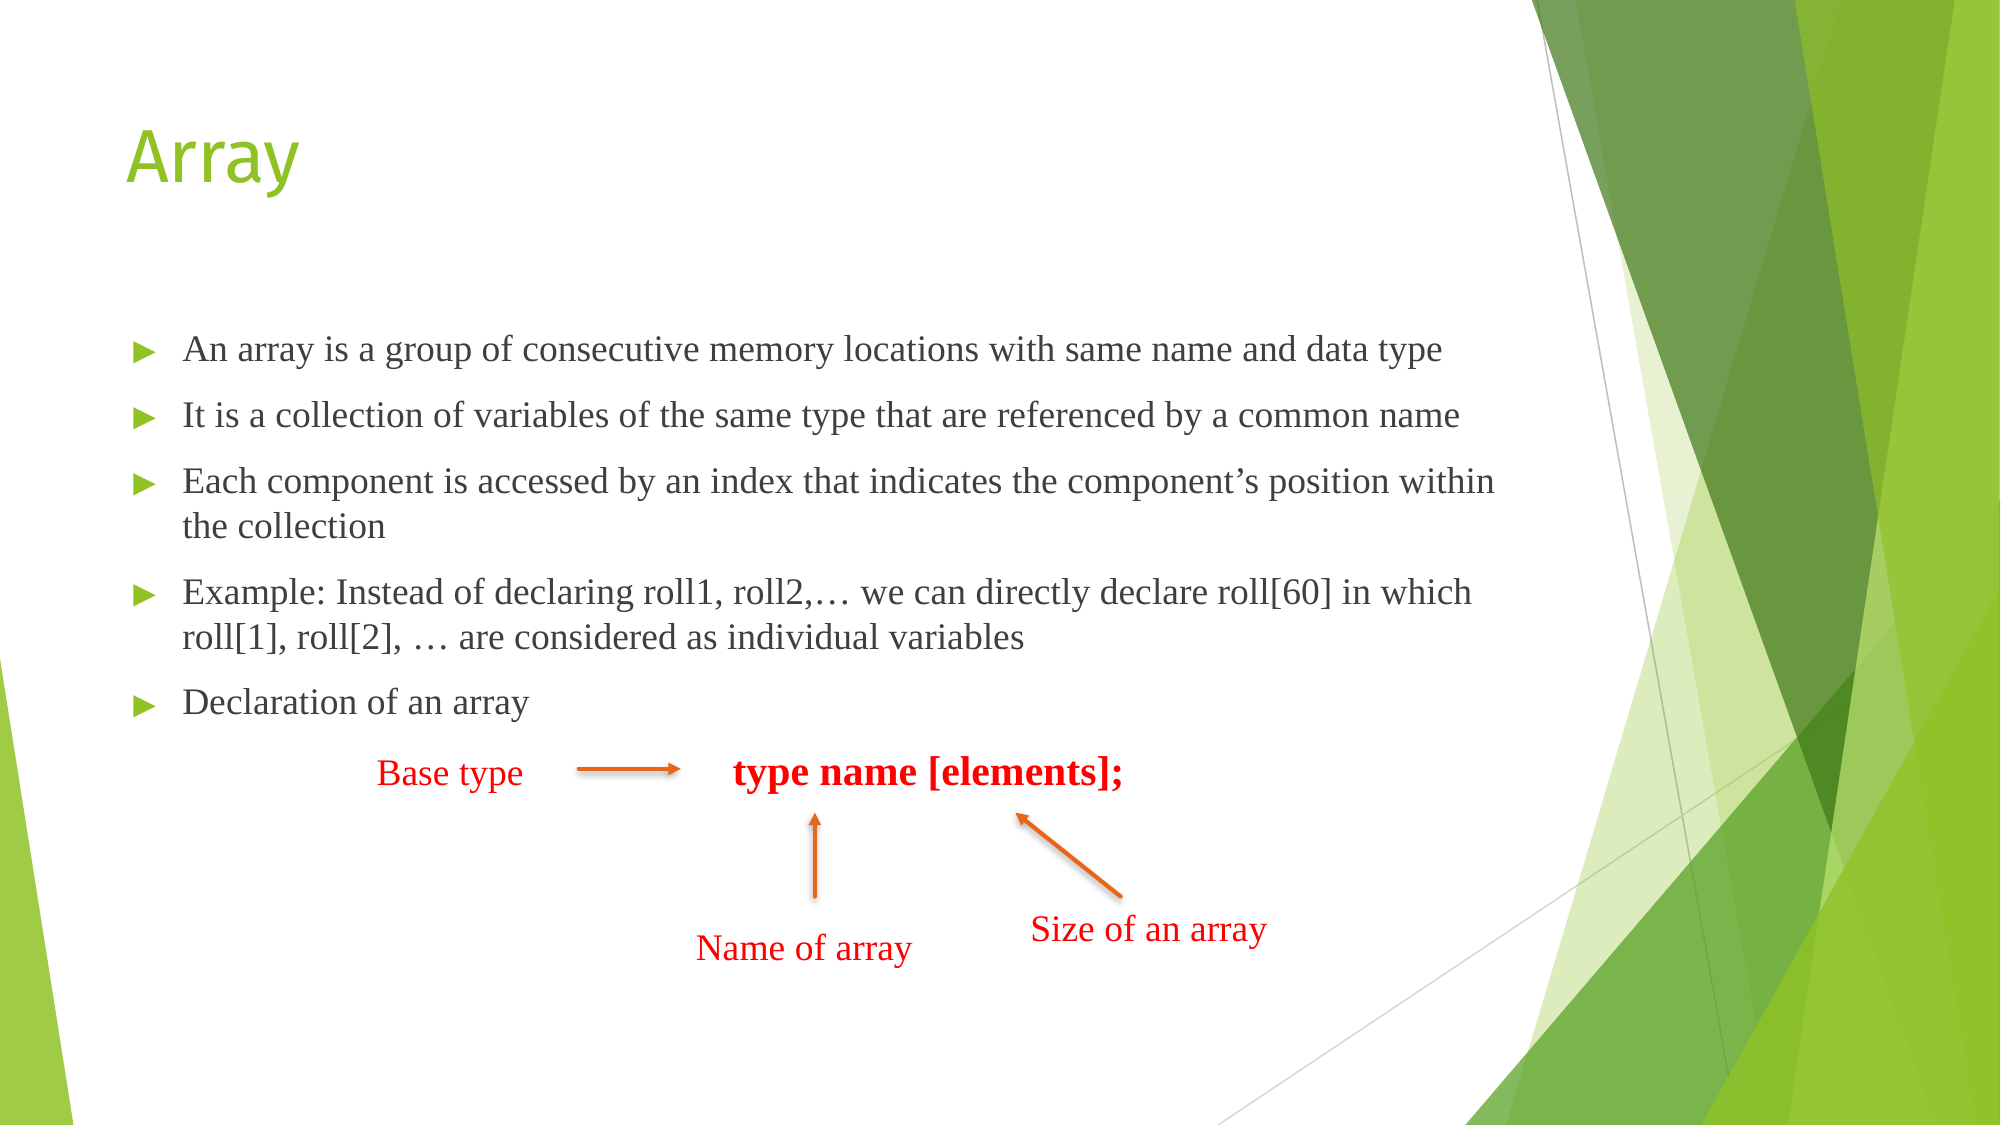

# Array
An array is a group of consecutive memory locations with same name and data type
It is a collection of variables of the same type that are referenced by a common name
Each component is accessed by an index that indicates the component’s position within the collection
Example: Instead of declaring roll1, roll2,… we can directly declare roll[60] in which roll[1], roll[2], … are considered as individual variables
Declaration of an array
	type name [elements];

Base type
Name of array
Size of an array